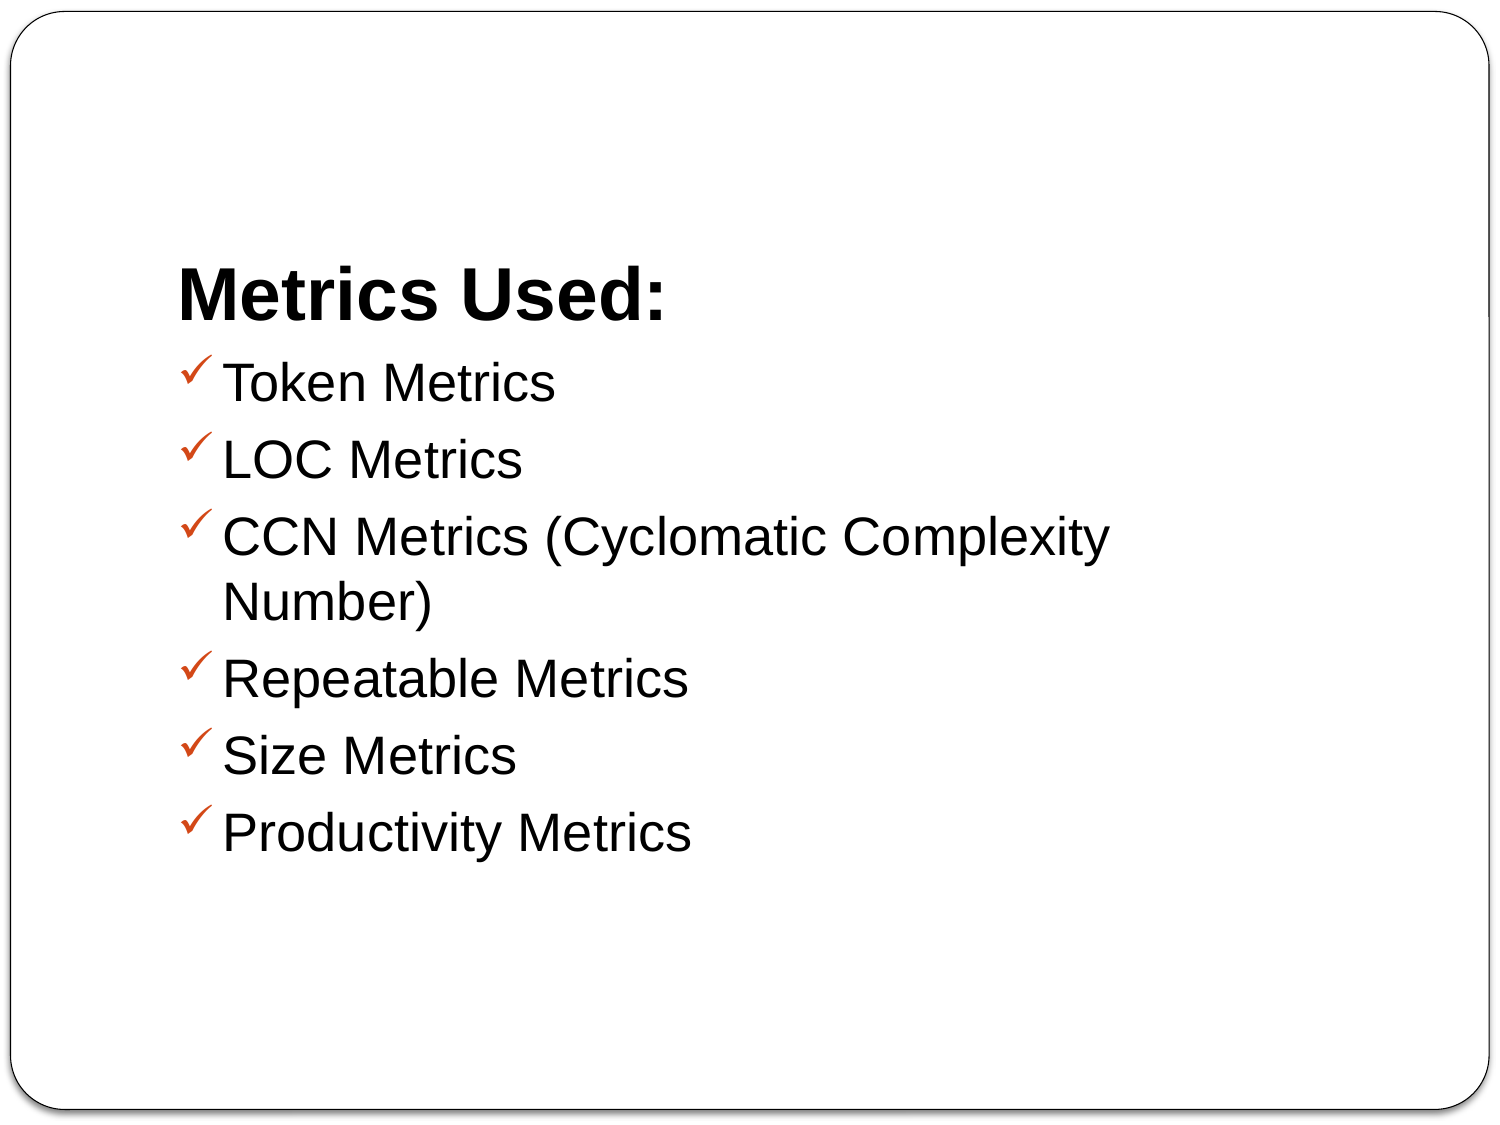

Metrics Used:
Token Metrics
LOC Metrics
CCN Metrics (Cyclomatic Complexity Number)
Repeatable Metrics
Size Metrics
Productivity Metrics